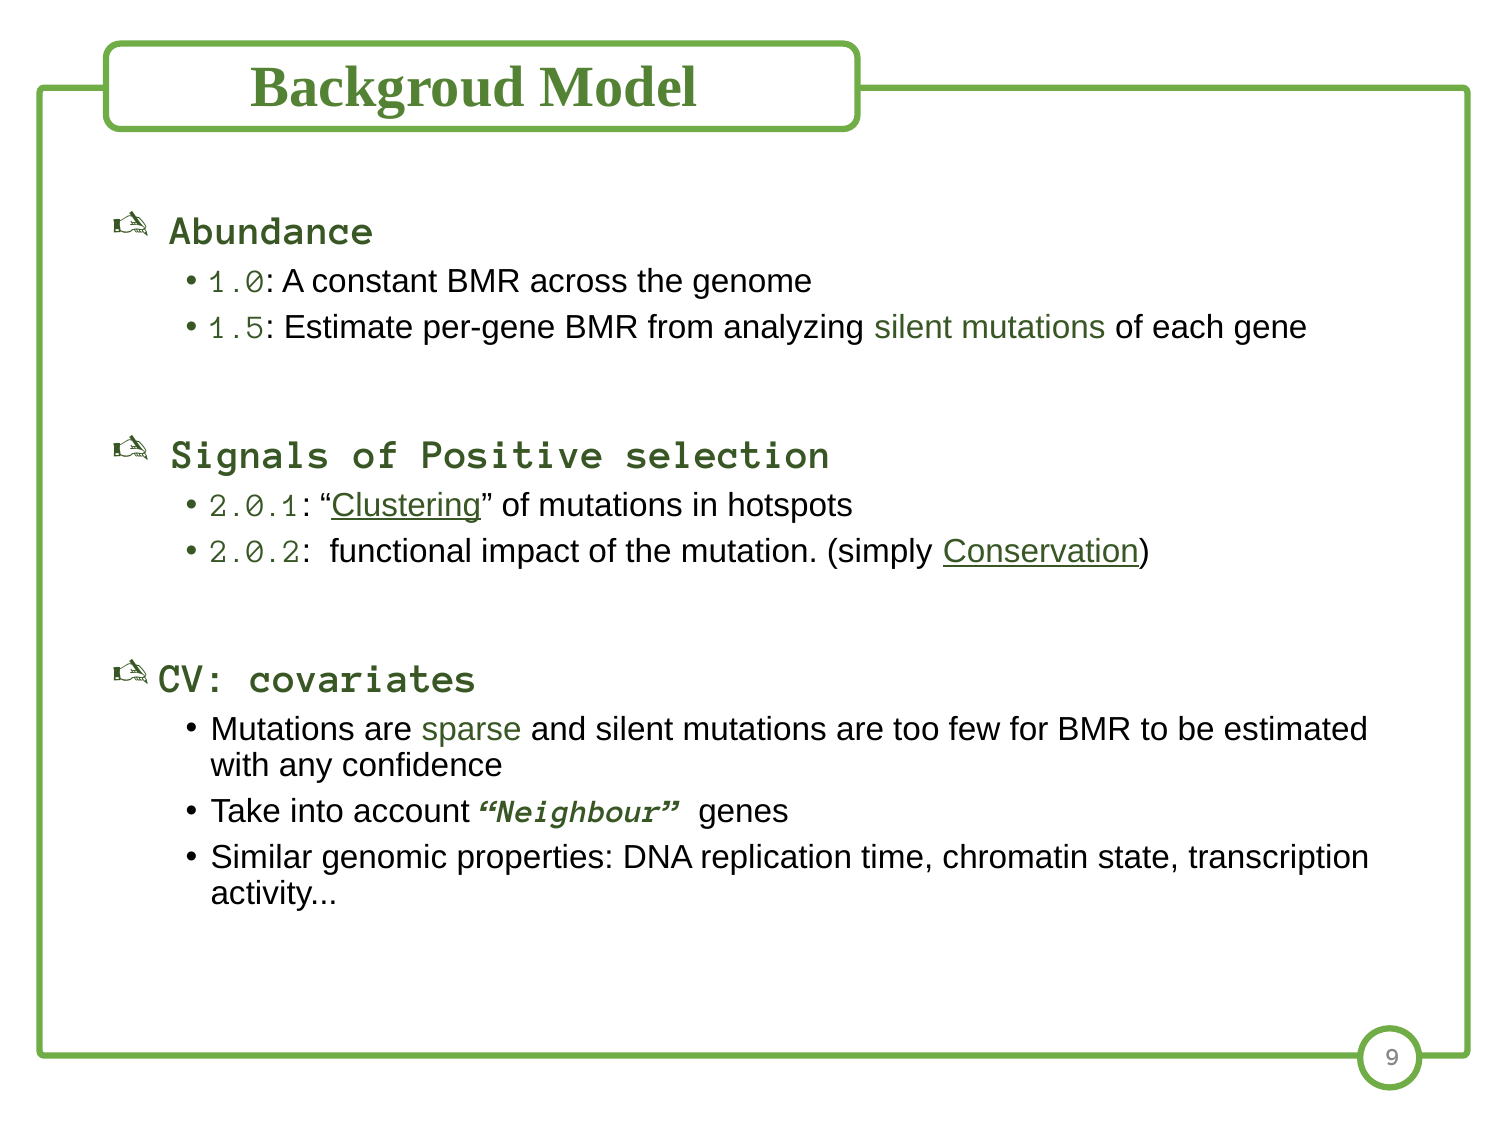

# Backgroud Model
  Abundance
1.0: A constant BMR across the genome
1.5: Estimate per-gene BMR from analyzing silent mutations of each gene

 Signals of Positive selection
2.0.1: “Clustering” of mutations in hotspots
2.0.2:  functional impact of the mutation. (simply Conservation)

 CV: covariates
Mutations are sparse and silent mutations are too few for BMR to be estimated with any confidence
Take into account “Neighbour” genes
Similar genomic properties: DNA replication time, chromatin state, transcription activity...
9